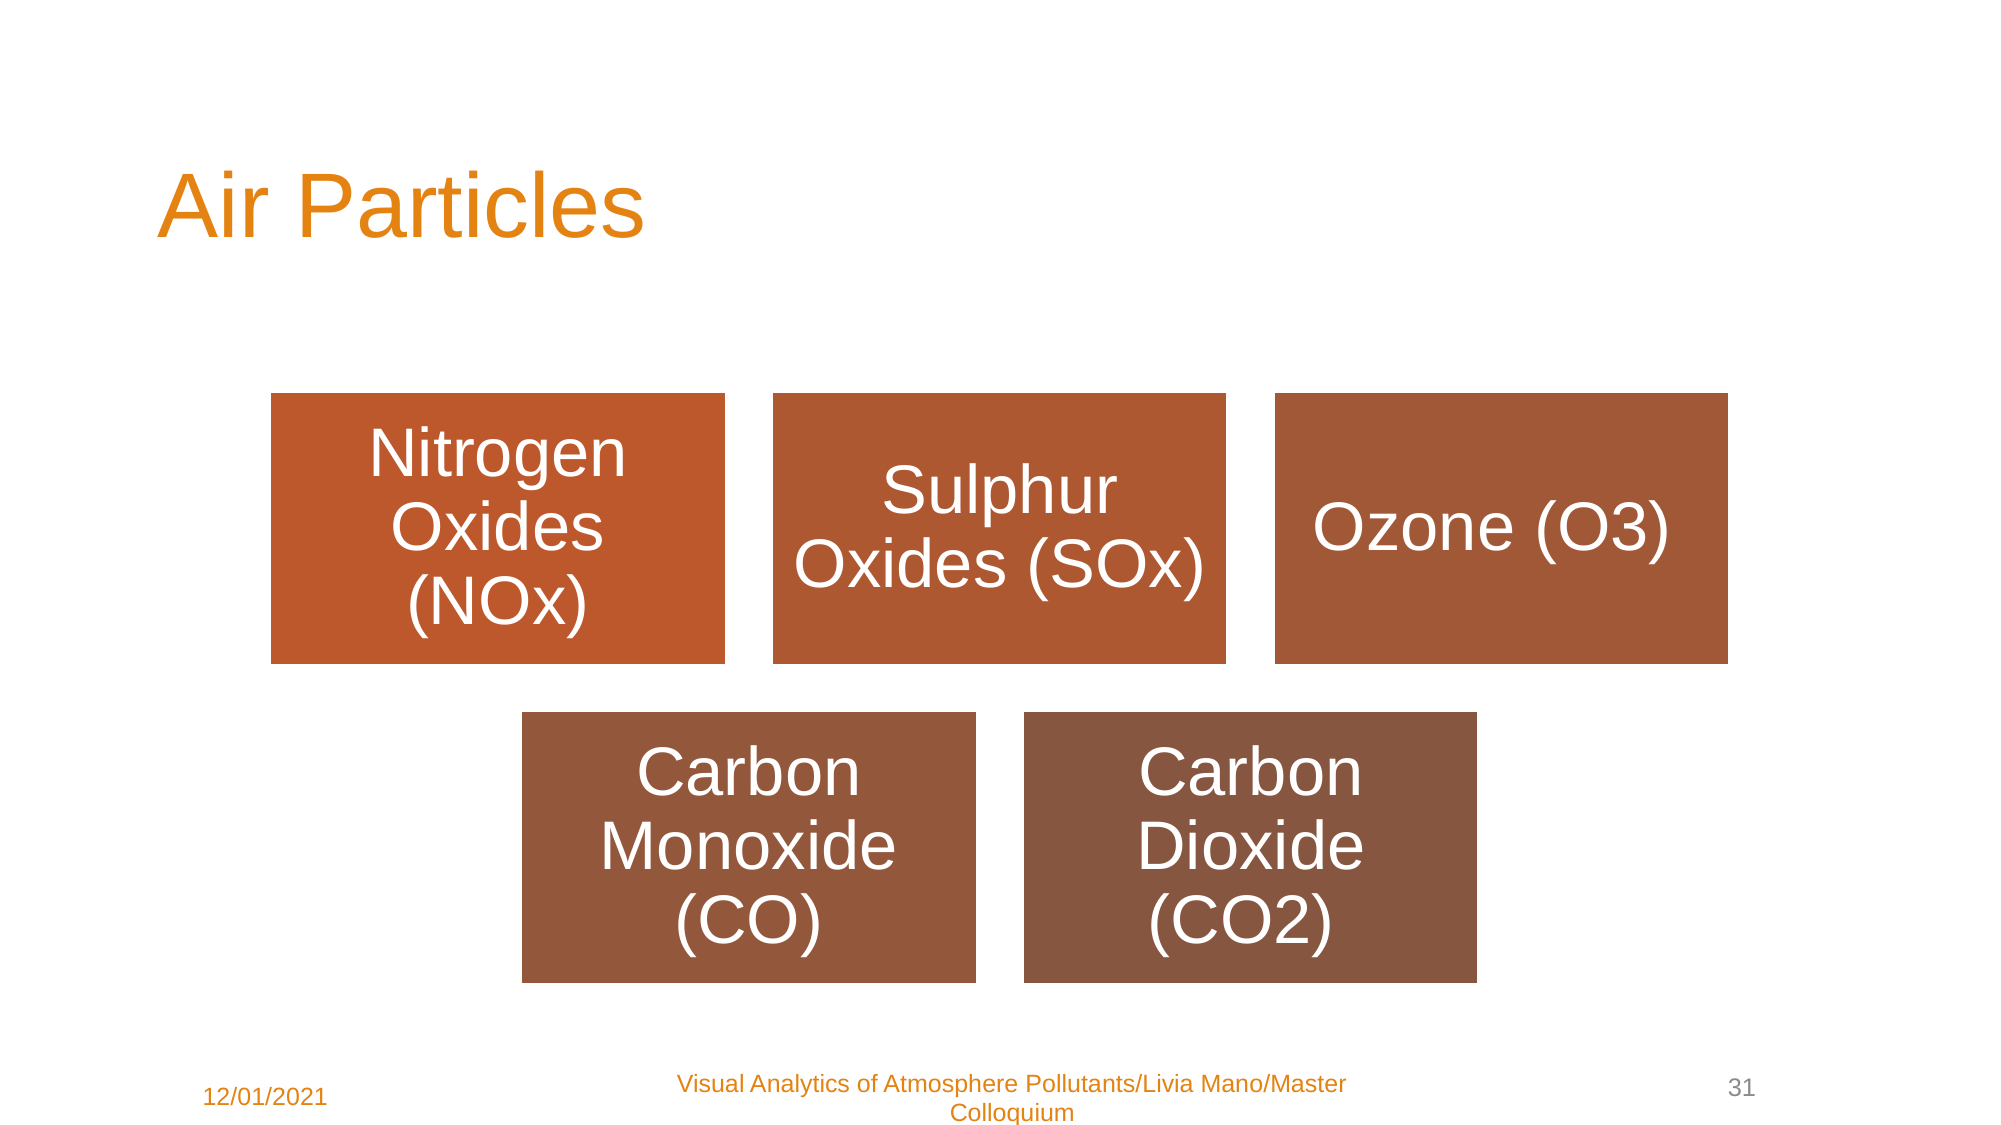

# Air Particles
Nitrogen Oxides (NOx)
Sulphur Oxides (SOx)
Ozone (O3)
Carbon Monoxide (CO)
Carbon Dioxide (CO2)
31
12/01/2021
Visual Analytics of Atmosphere Pollutants/Livia Mano/Master Colloquium